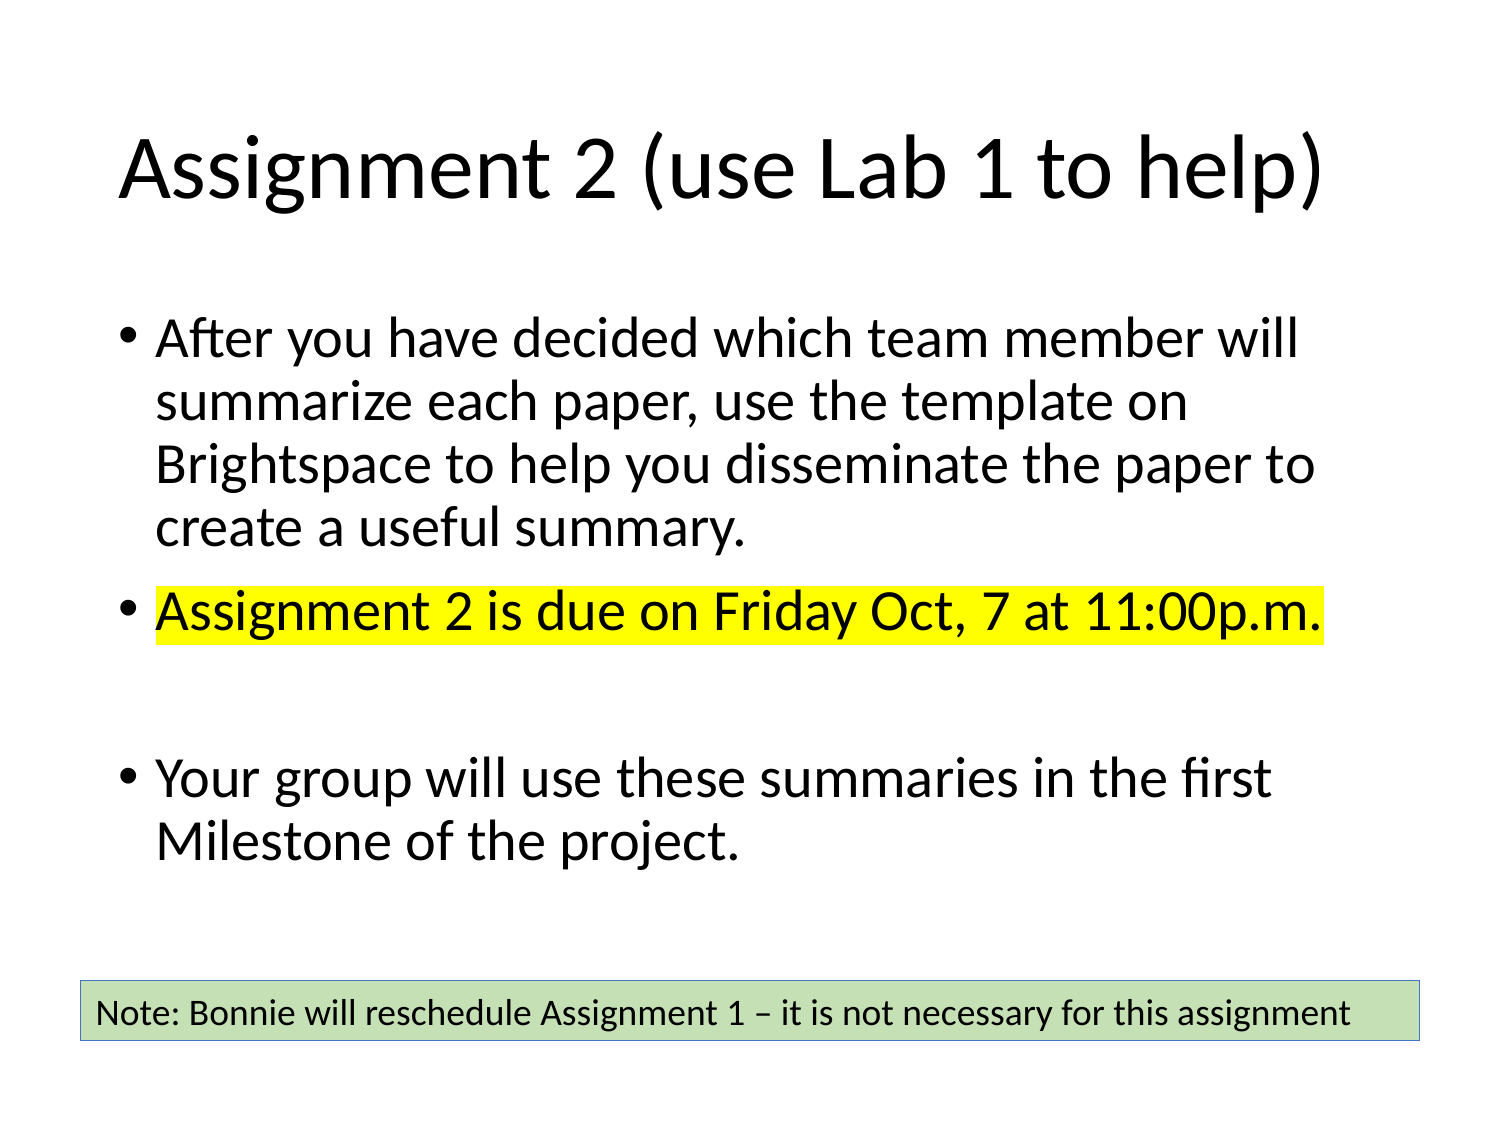

# Assignment 2 (use Lab 1 to help)
After you have decided which team member will summarize each paper, use the template on Brightspace to help you disseminate the paper to create a useful summary.
Assignment 2 is due on Friday Oct, 7 at 11:00p.m.

Your group will use these summaries in the first Milestone of the project.
Note: Bonnie will reschedule Assignment 1 – it is not necessary for this assignment